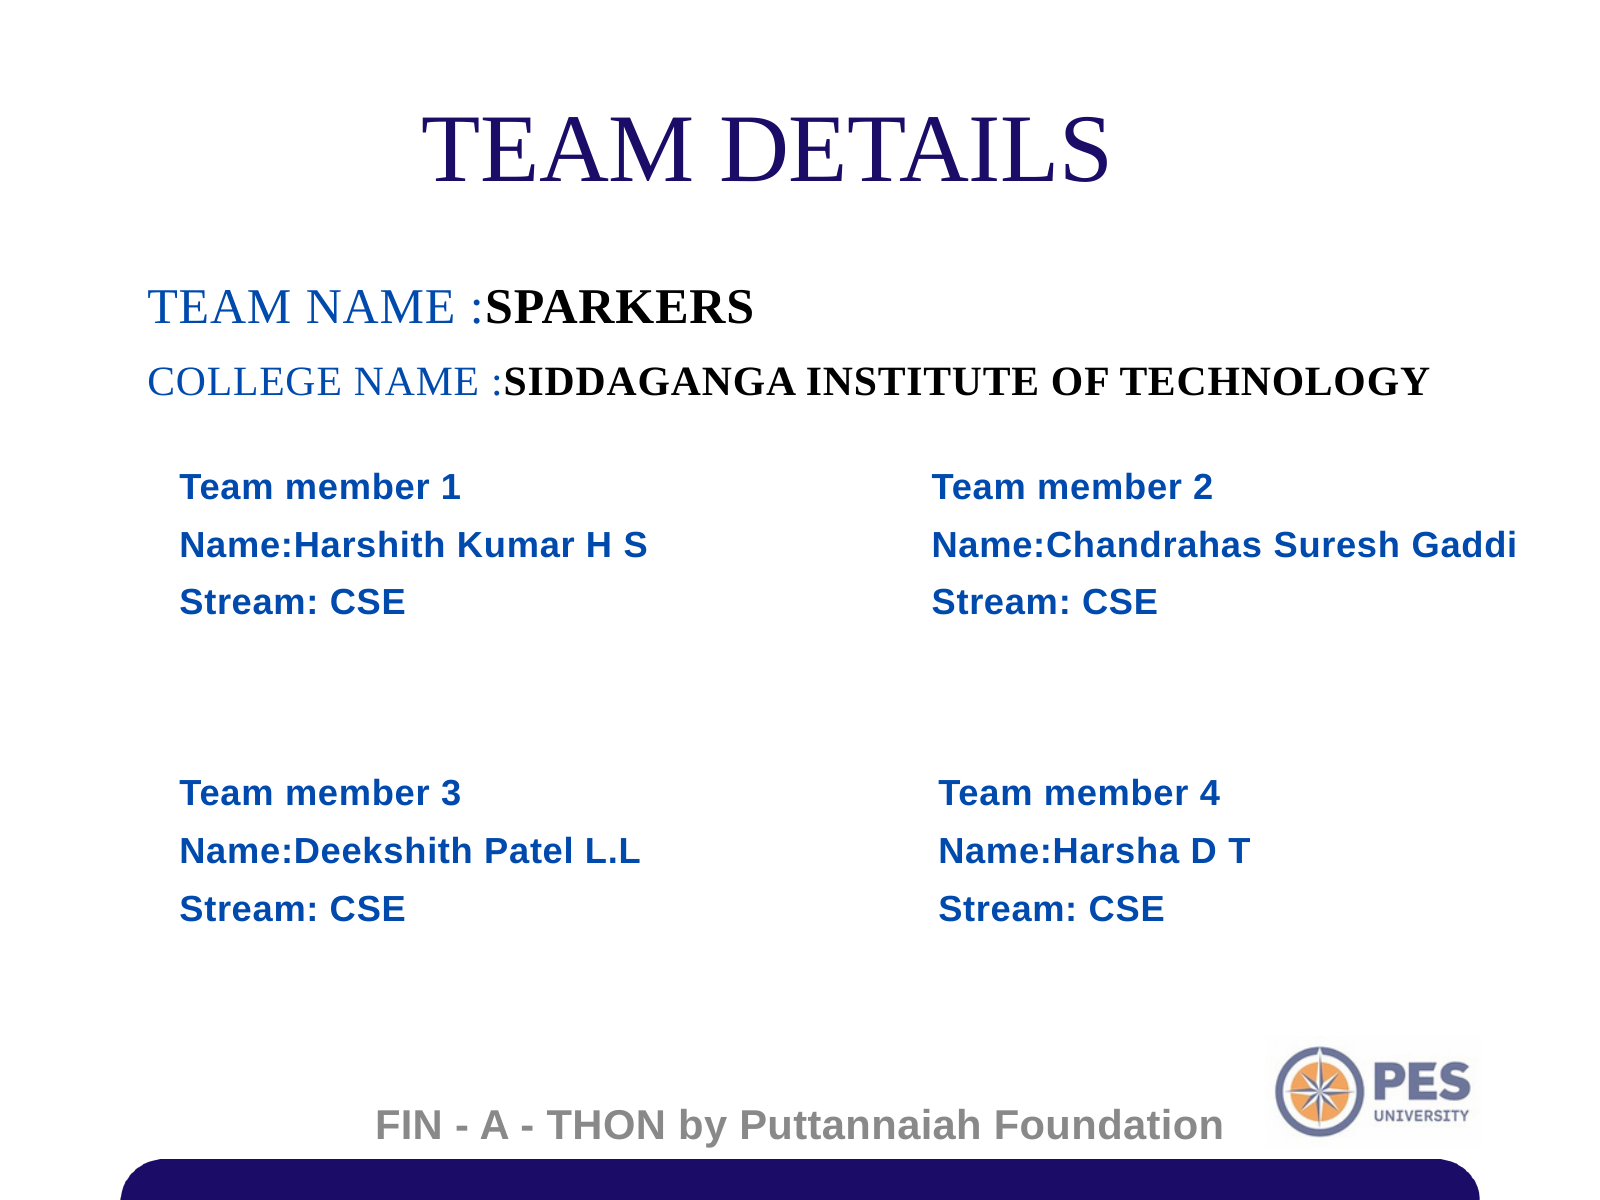

TEAM DETAILS
TEAM NAME :SPARKERS
COLLEGE NAME :SIDDAGANGA INSTITUTE OF TECHNOLOGY
Team member 1 Name:Harshith Kumar H S
Stream: CSE
Team member 2 Name:Chandrahas Suresh Gaddi
Stream: CSE
Team member 3 Name:Deekshith Patel L.L
Stream: CSE
Team member 4 Name:Harsha D T
Stream: CSE

FIN - A - THON by Puttannaiah Foundation